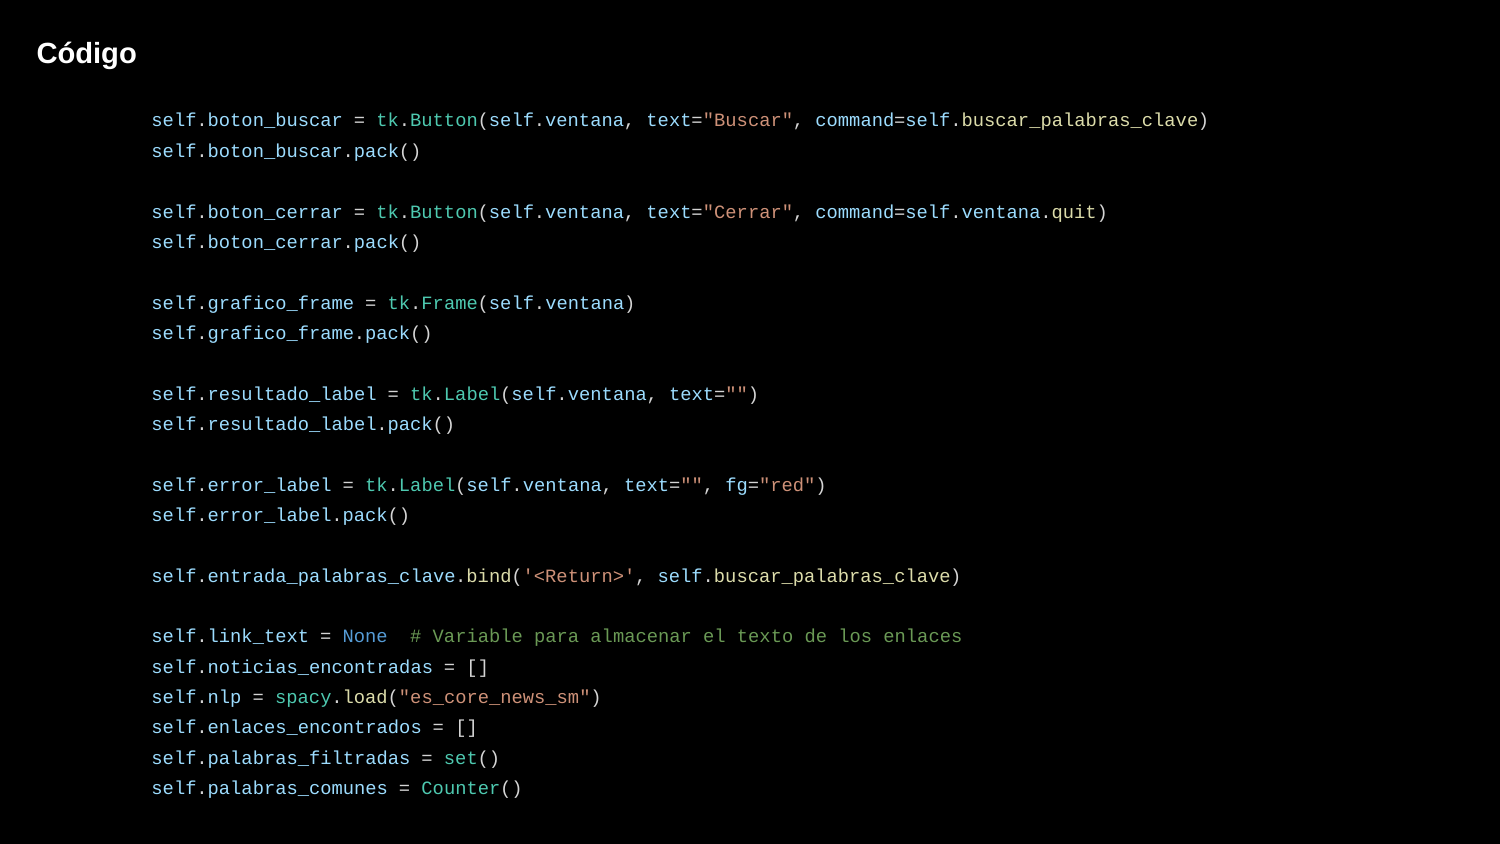

Código
        self.boton_buscar = tk.Button(self.ventana, text="Buscar", command=self.buscar_palabras_clave)
        self.boton_buscar.pack()

        self.boton_cerrar = tk.Button(self.ventana, text="Cerrar", command=self.ventana.quit)
        self.boton_cerrar.pack()

        self.grafico_frame = tk.Frame(self.ventana)
        self.grafico_frame.pack()

        self.resultado_label = tk.Label(self.ventana, text="")
        self.resultado_label.pack()

        self.error_label = tk.Label(self.ventana, text="", fg="red")
        self.error_label.pack()

        self.entrada_palabras_clave.bind('<Return>', self.buscar_palabras_clave)

        self.link_text = None  # Variable para almacenar el texto de los enlaces
        self.noticias_encontradas = []
        self.nlp = spacy.load("es_core_news_sm")
        self.enlaces_encontrados = []
        self.palabras_filtradas = set()
        self.palabras_comunes = Counter()